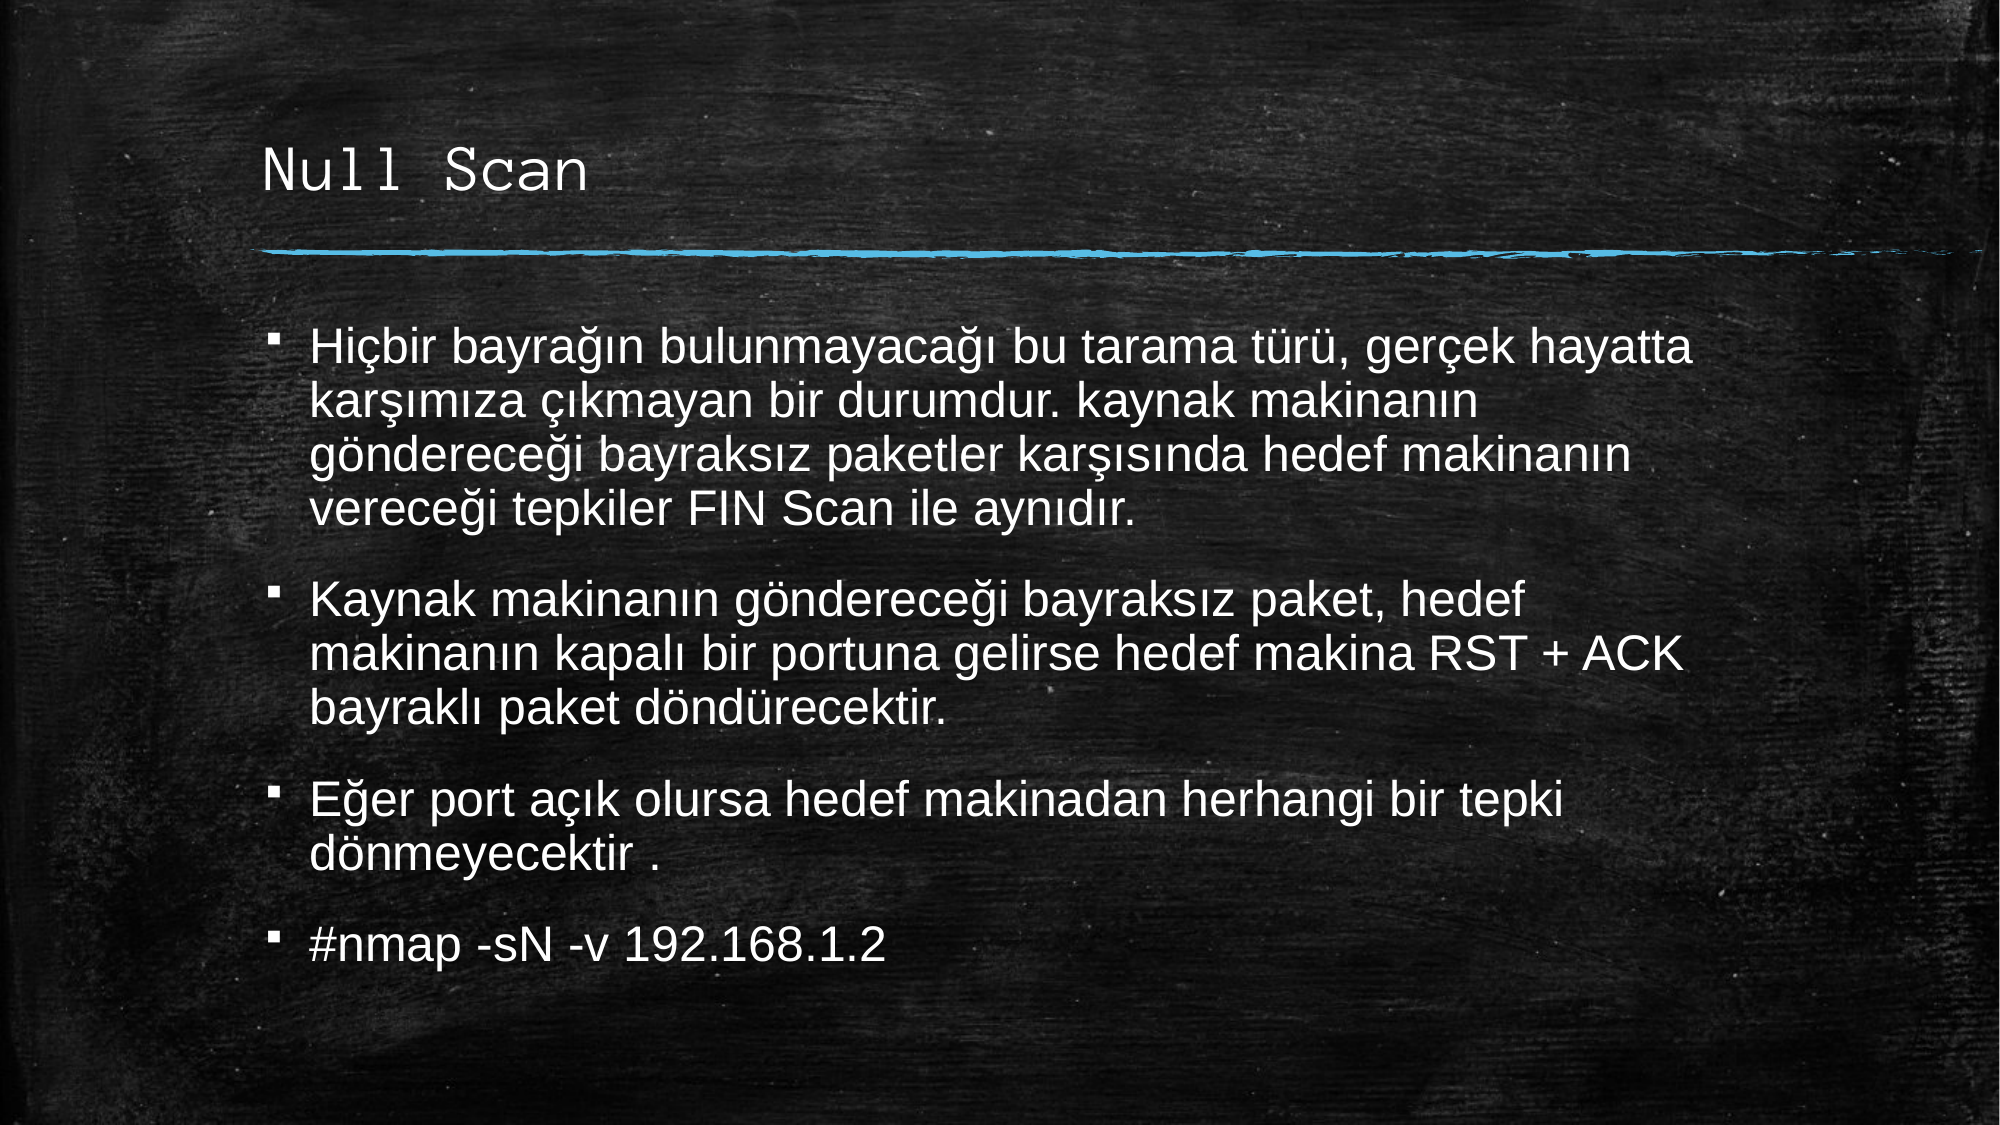

# Null Scan
Hiçbir bayrağın bulunmayacağı bu tarama türü, gerçek hayatta karşımıza çıkmayan bir durumdur. kaynak makinanın göndereceği bayraksız paketler karşısında hedef makinanın vereceği tepkiler FIN Scan ile aynıdır.
Kaynak makinanın göndereceği bayraksız paket, hedef makinanın kapalı bir portuna gelirse hedef makina RST + ACK bayraklı paket döndürecektir.
Eğer port açık olursa hedef makinadan herhangi bir tepki dönmeyecektir .
#nmap -sN -v 192.168.1.2